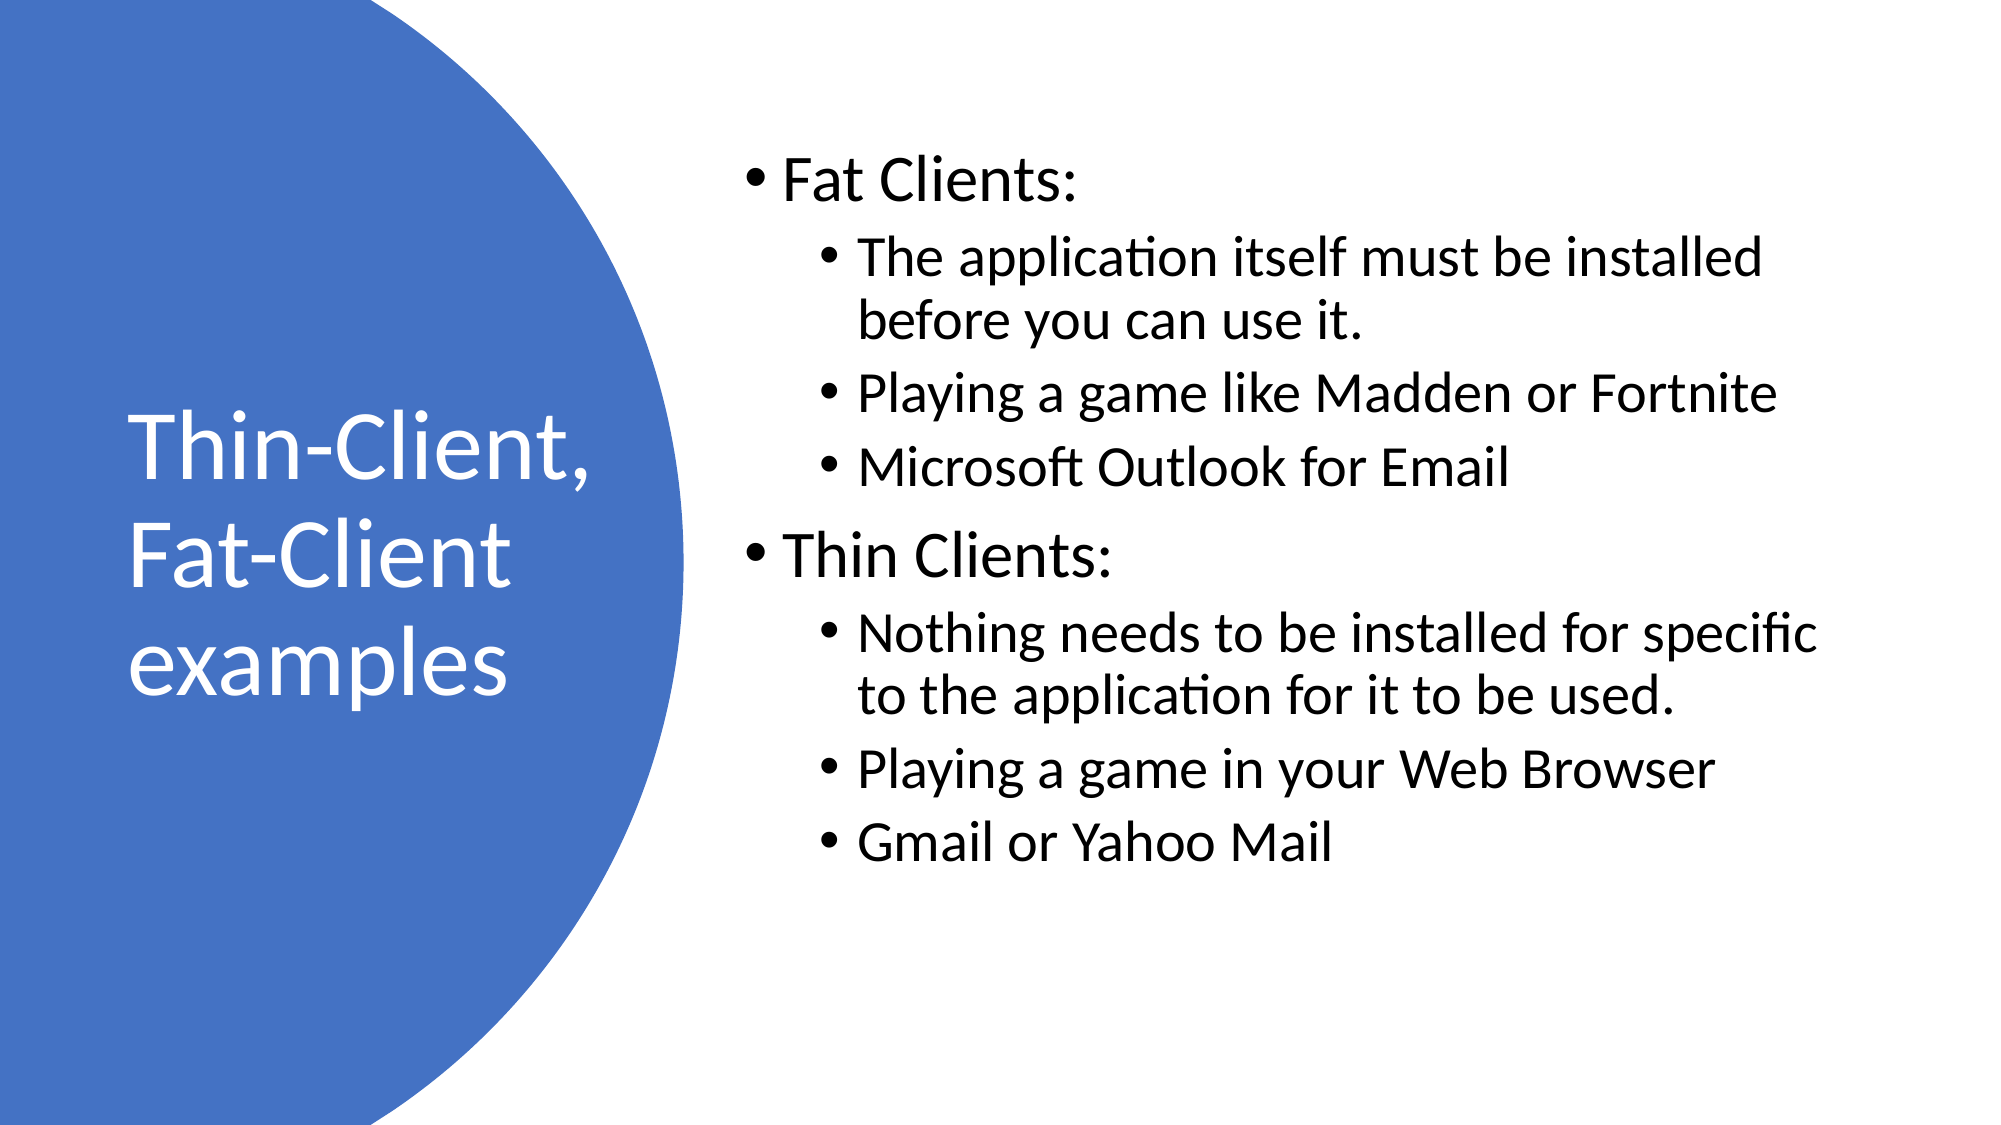

Fat Clients:
The application itself must be installed before you can use it.
Playing a game like Madden or Fortnite
Microsoft Outlook for Email
Thin Clients:
Nothing needs to be installed for specific to the application for it to be used.
Playing a game in your Web Browser
Gmail or Yahoo Mail

# Thin-Client, Fat-Client examples